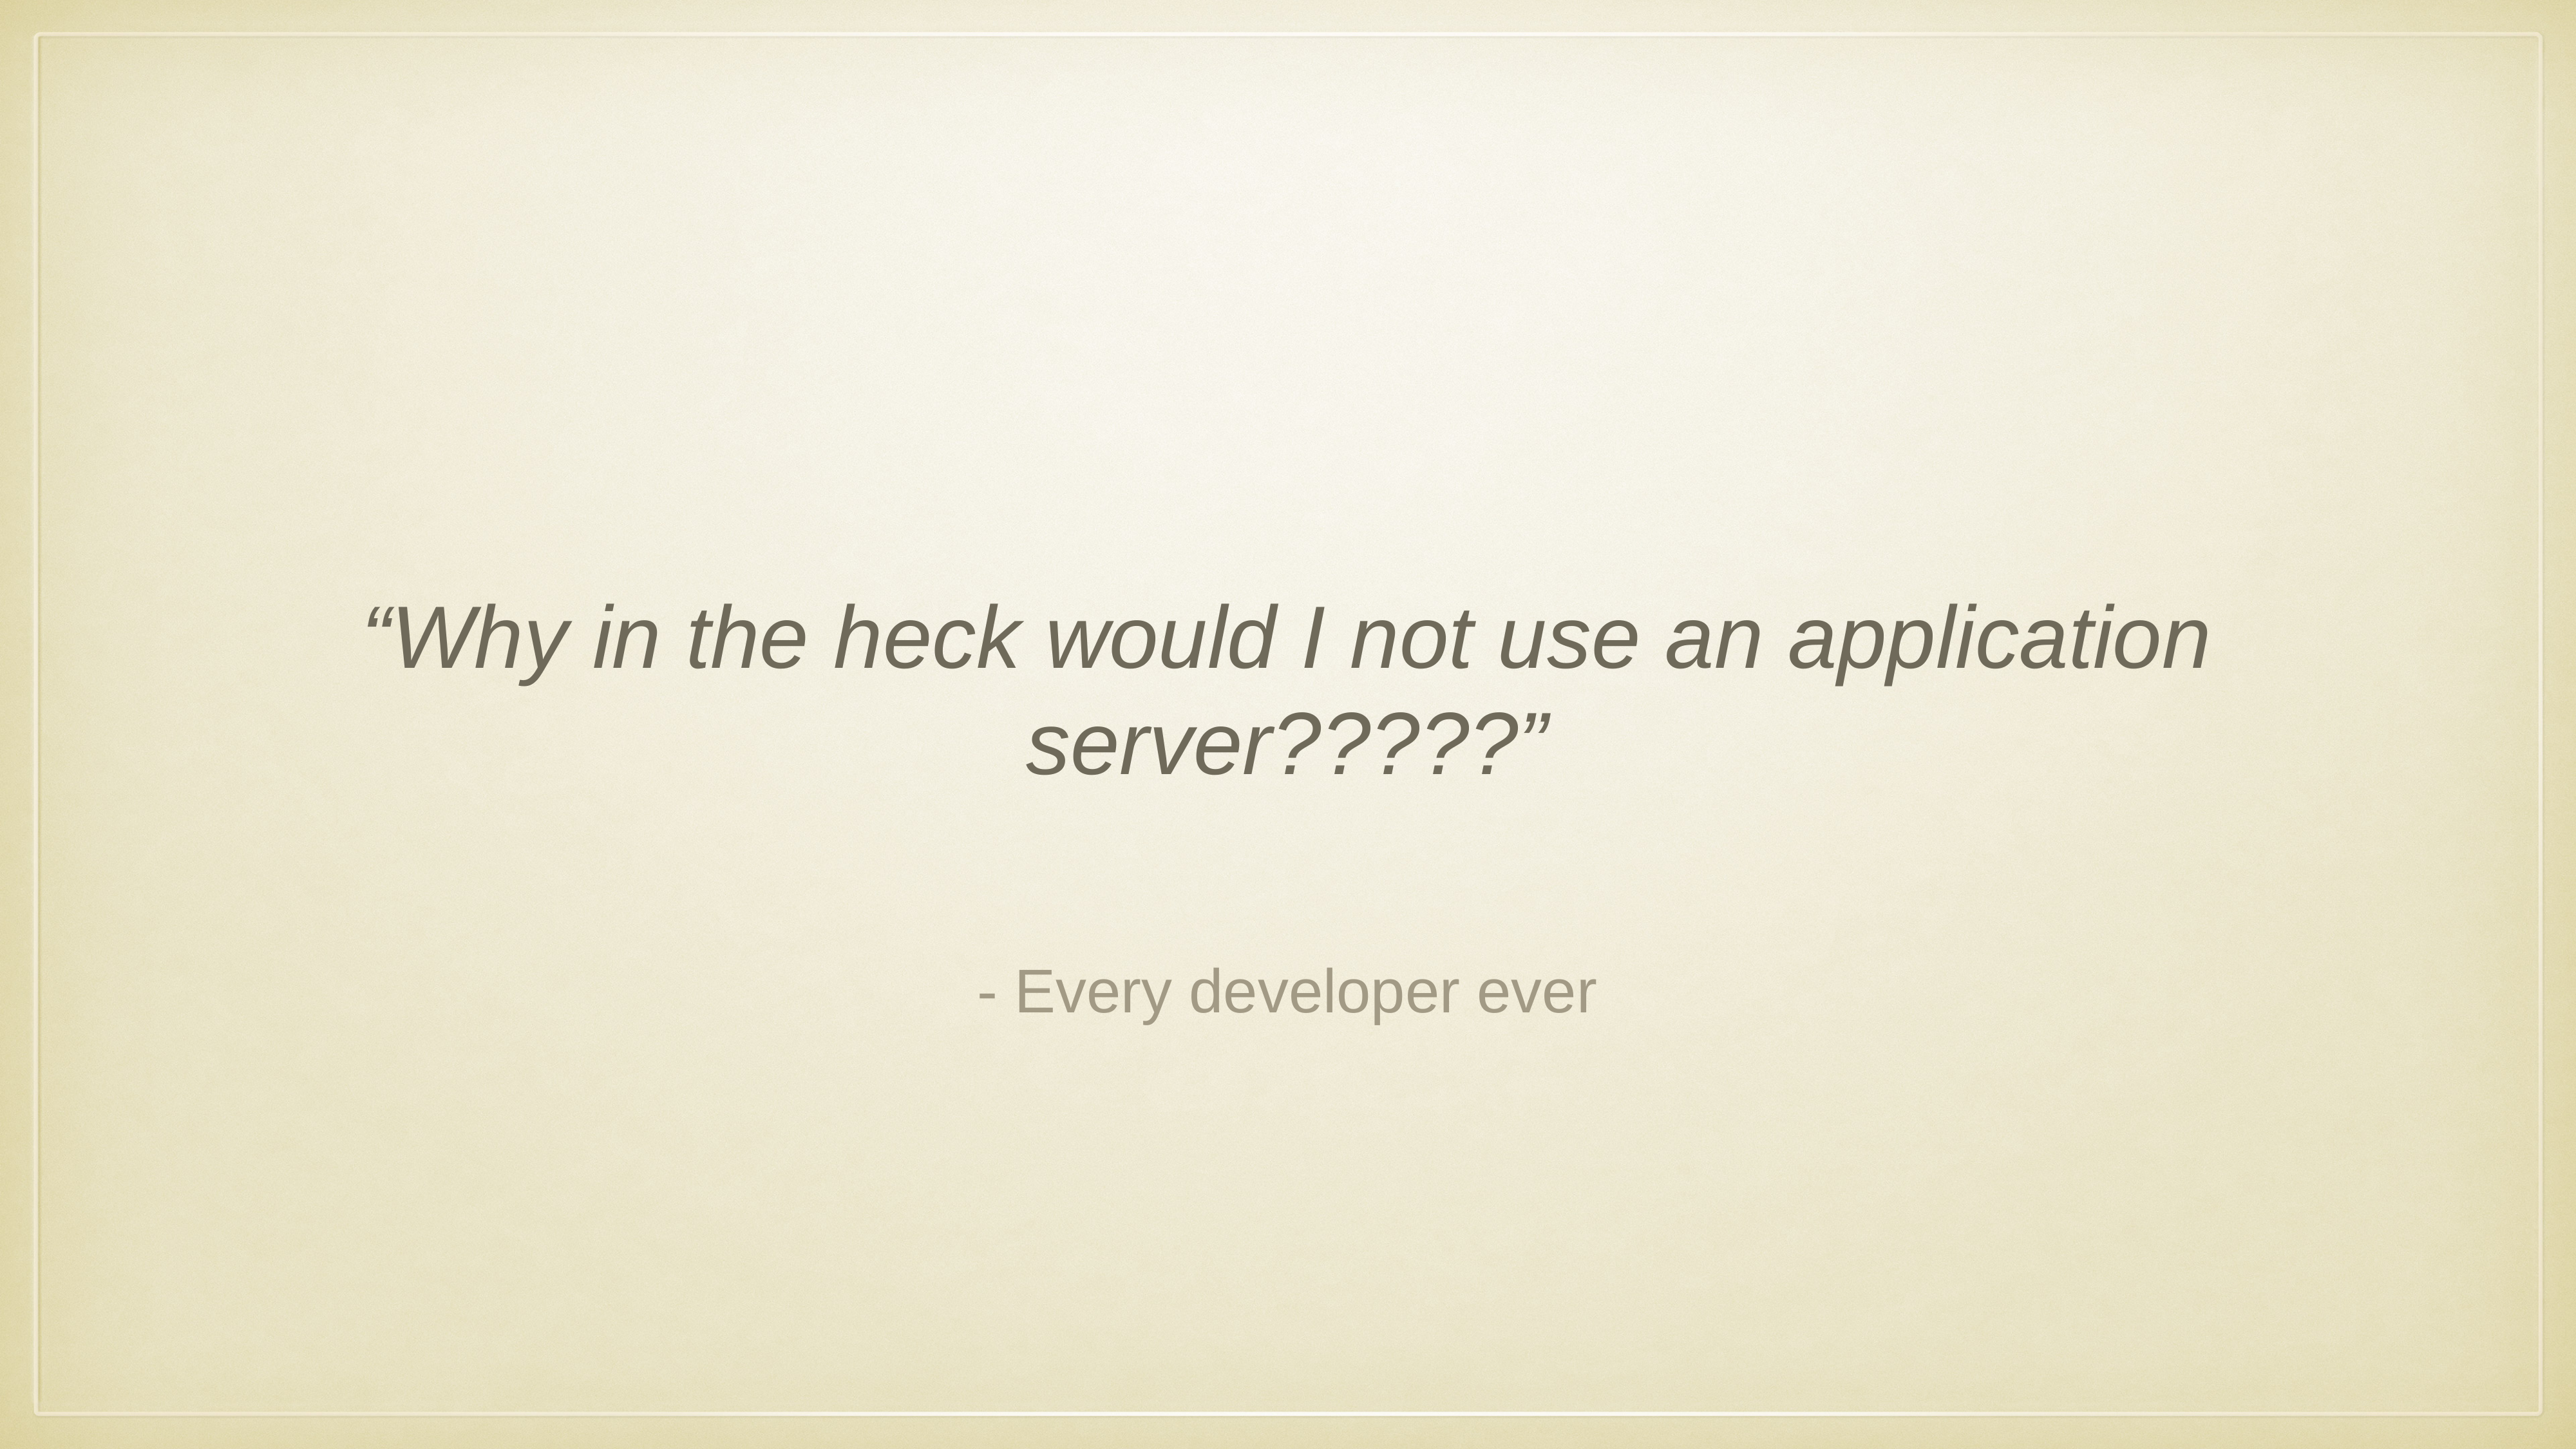

“Why in the heck would I not use an application server?????”
- Every developer ever